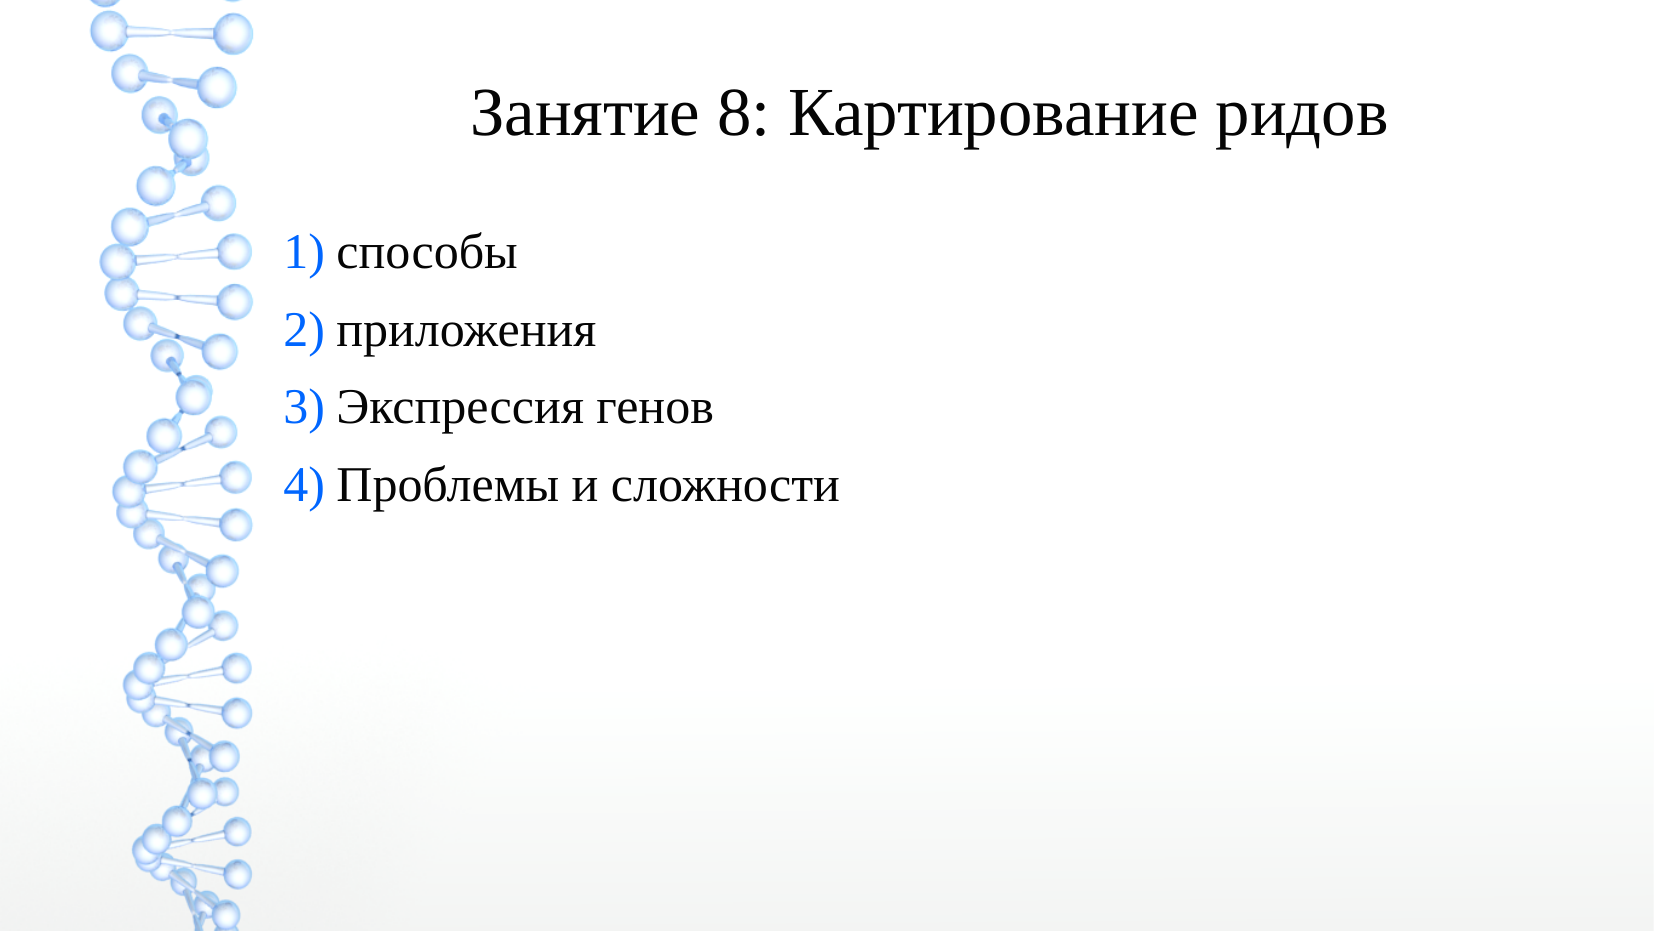

Занятие 8: Картирование ридов
способы
приложения
Экспрессия генов
Проблемы и сложности